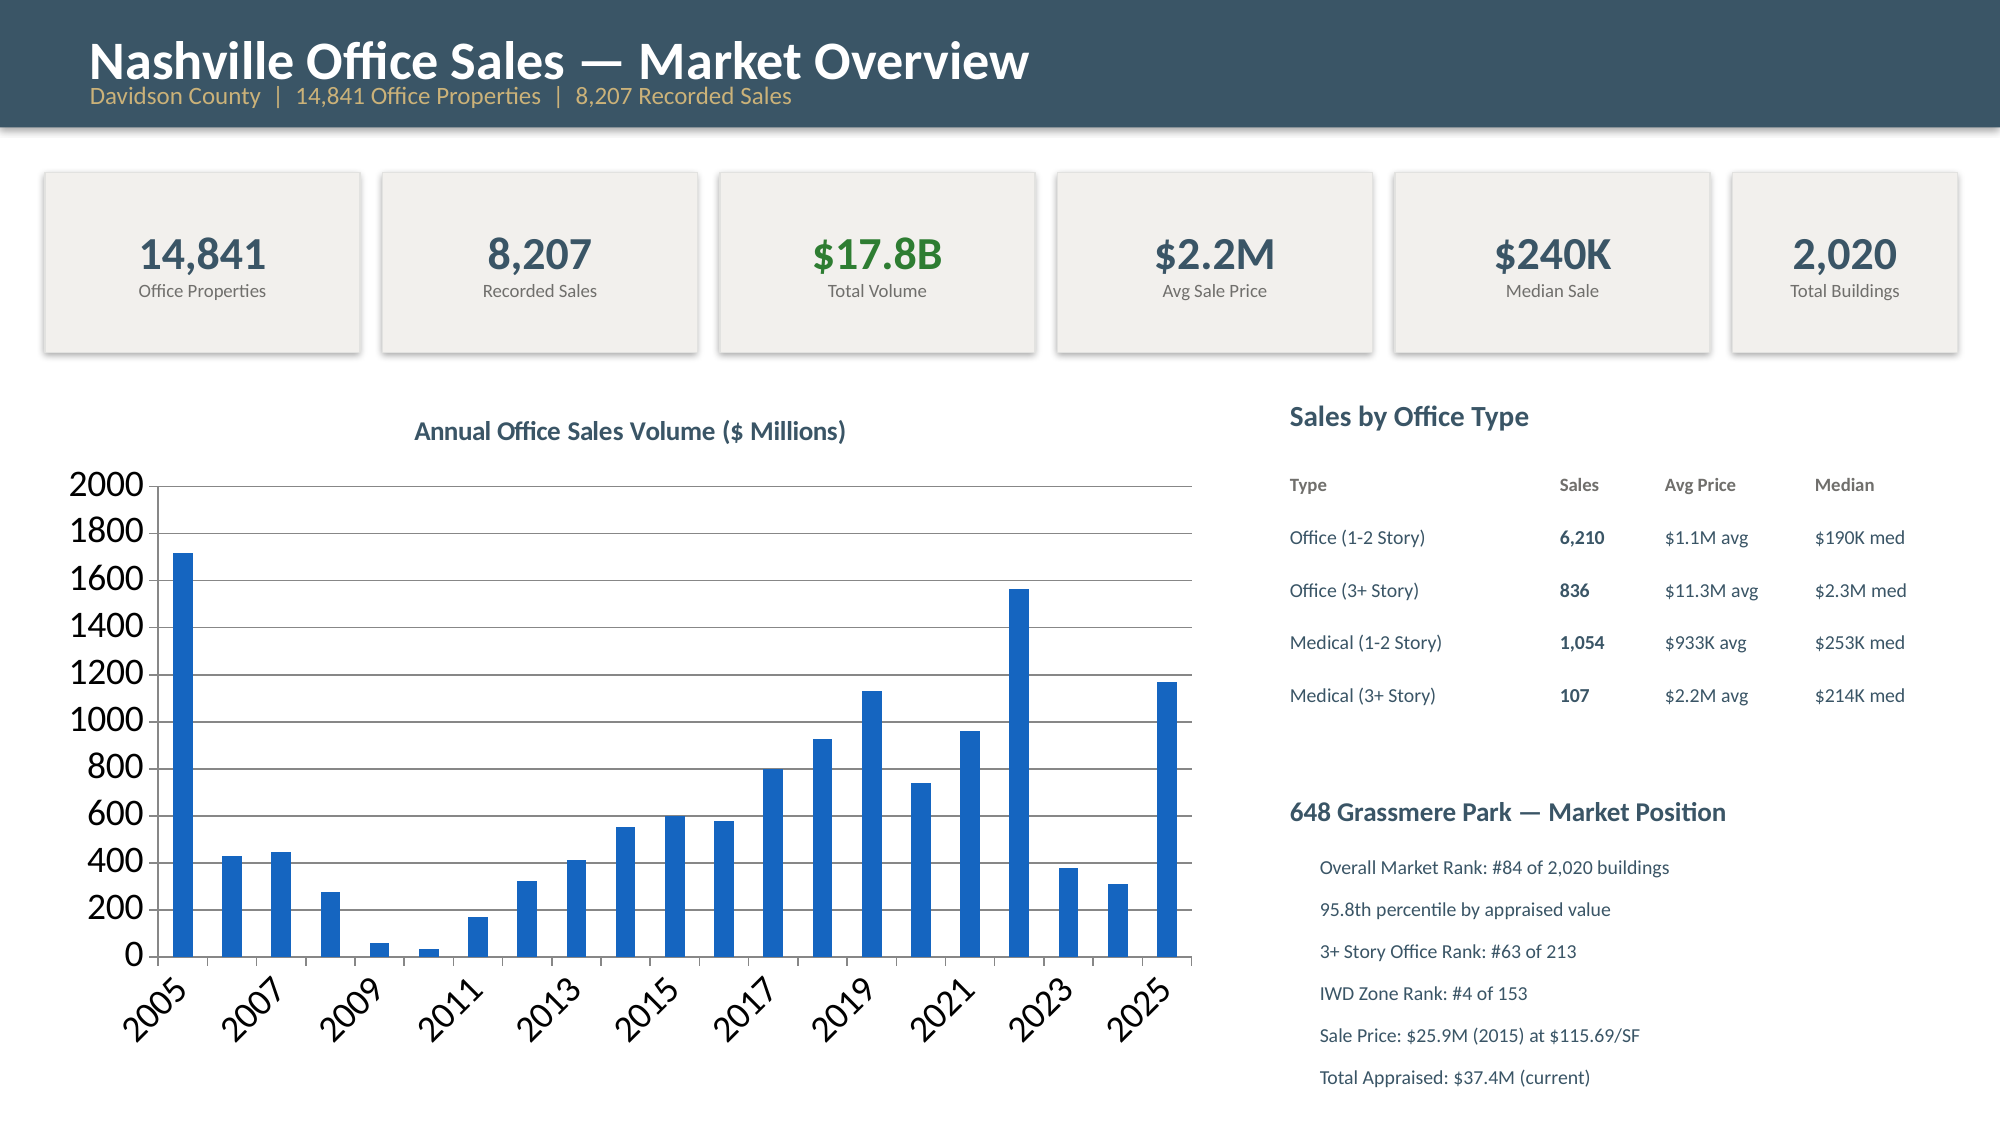

Nashville Office Sales — Market Overview
Davidson County  |  14,841 Office Properties  |  8,207 Recorded Sales
14,841
Office Properties
8,207
Recorded Sales
$17.8B
Total Volume
$2.2M
Avg Sale Price
$240K
Median Sale
2,020
Total Buildings

### Chart: Annual Office Sales Volume ($ Millions)

| Category | Sales Volume ($M) |
|---|---|
| 2005 | 1719.041967 |
| 2006 | 427.500536 |
| 2007 | 448.725879 |
| 2008 | 278.549138 |
| 2009 | 59.766416 |
| 2010 | 34.578051 |
| 2011 | 168.341559 |
| 2012 | 323.647609 |
| 2013 | 414.266256 |
| 2014 | 551.418646 |
| 2015 | 598.347158 |
| 2016 | 578.151817 |
| 2017 | 800.182179 |
| 2018 | 925.375483 |
| 2019 | 1128.972997 |
| 2020 | 739.646482 |
| 2021 | 959.803533 |
| 2022 | 1564.151389 |
| 2023 | 378.53783 |
| 2024 | 310.846915 |
| 2025 | 1170.263244 |
Sales by Office Type
Type
Sales
Avg Price
Median
Office (1-2 Story)
6,210
$1.1M avg
$190K med
Office (3+ Story)
836
$11.3M avg
$2.3M med
Medical (1-2 Story)
1,054
$933K avg
$253K med
Medical (3+ Story)
107
$2.2M avg
$214K med
648 Grassmere Park — Market Position
Overall Market Rank: #84 of 2,020 buildings
95.8th percentile by appraised value
3+ Story Office Rank: #63 of 213
IWD Zone Rank: #4 of 153
Sale Price: $25.9M (2015) at $115.69/SF
Total Appraised: $37.4M (current)